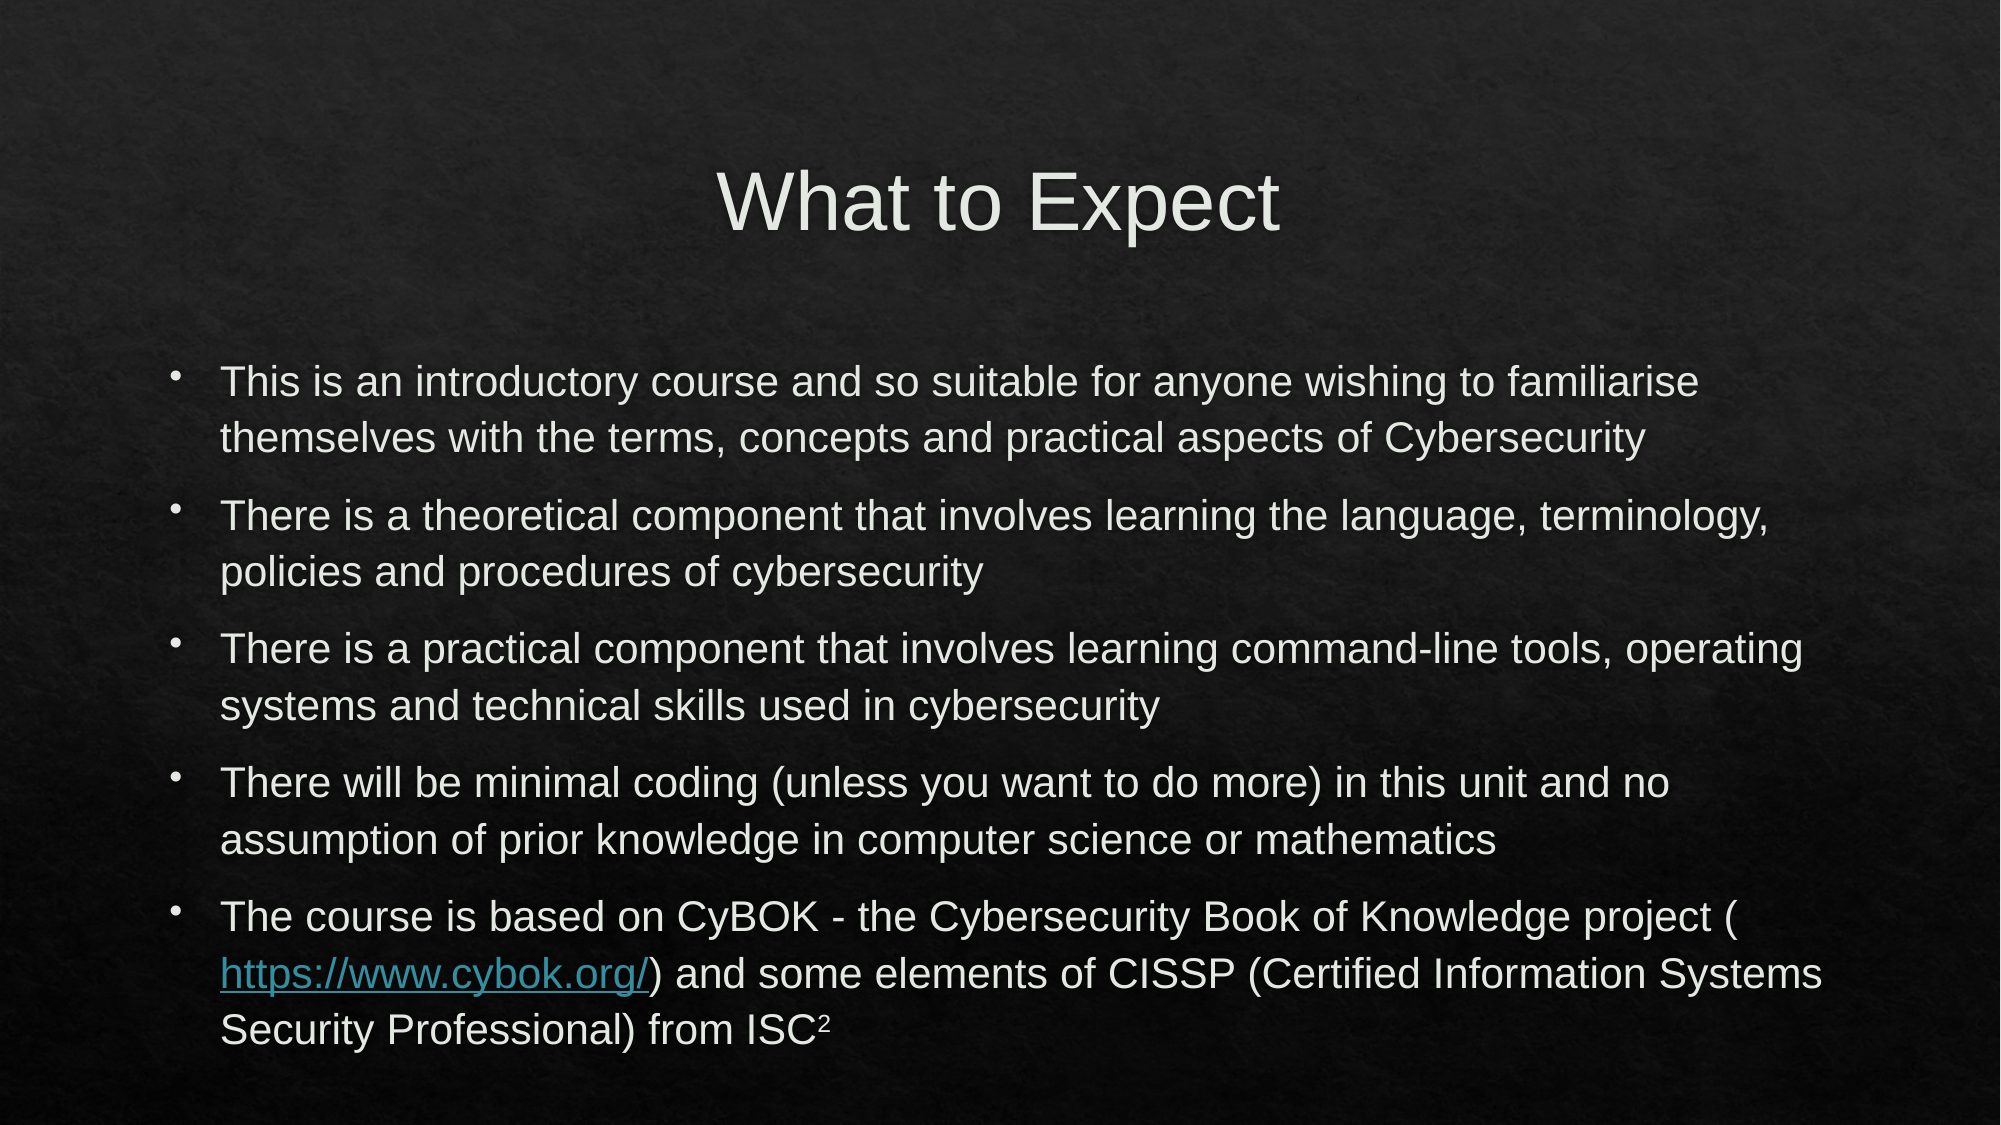

# What to Expect
This is an introductory course and so suitable for anyone wishing to familiarise themselves with the terms, concepts and practical aspects of Cybersecurity
There is a theoretical component that involves learning the language, terminology, policies and procedures of cybersecurity
There is a practical component that involves learning command-line tools, operating systems and technical skills used in cybersecurity
There will be minimal coding (unless you want to do more) in this unit and no assumption of prior knowledge in computer science or mathematics
The course is based on CyBOK - the Cybersecurity Book of Knowledge project (https://www.cybok.org/) and some elements of CISSP (Certified Information Systems Security Professional) from ISC2